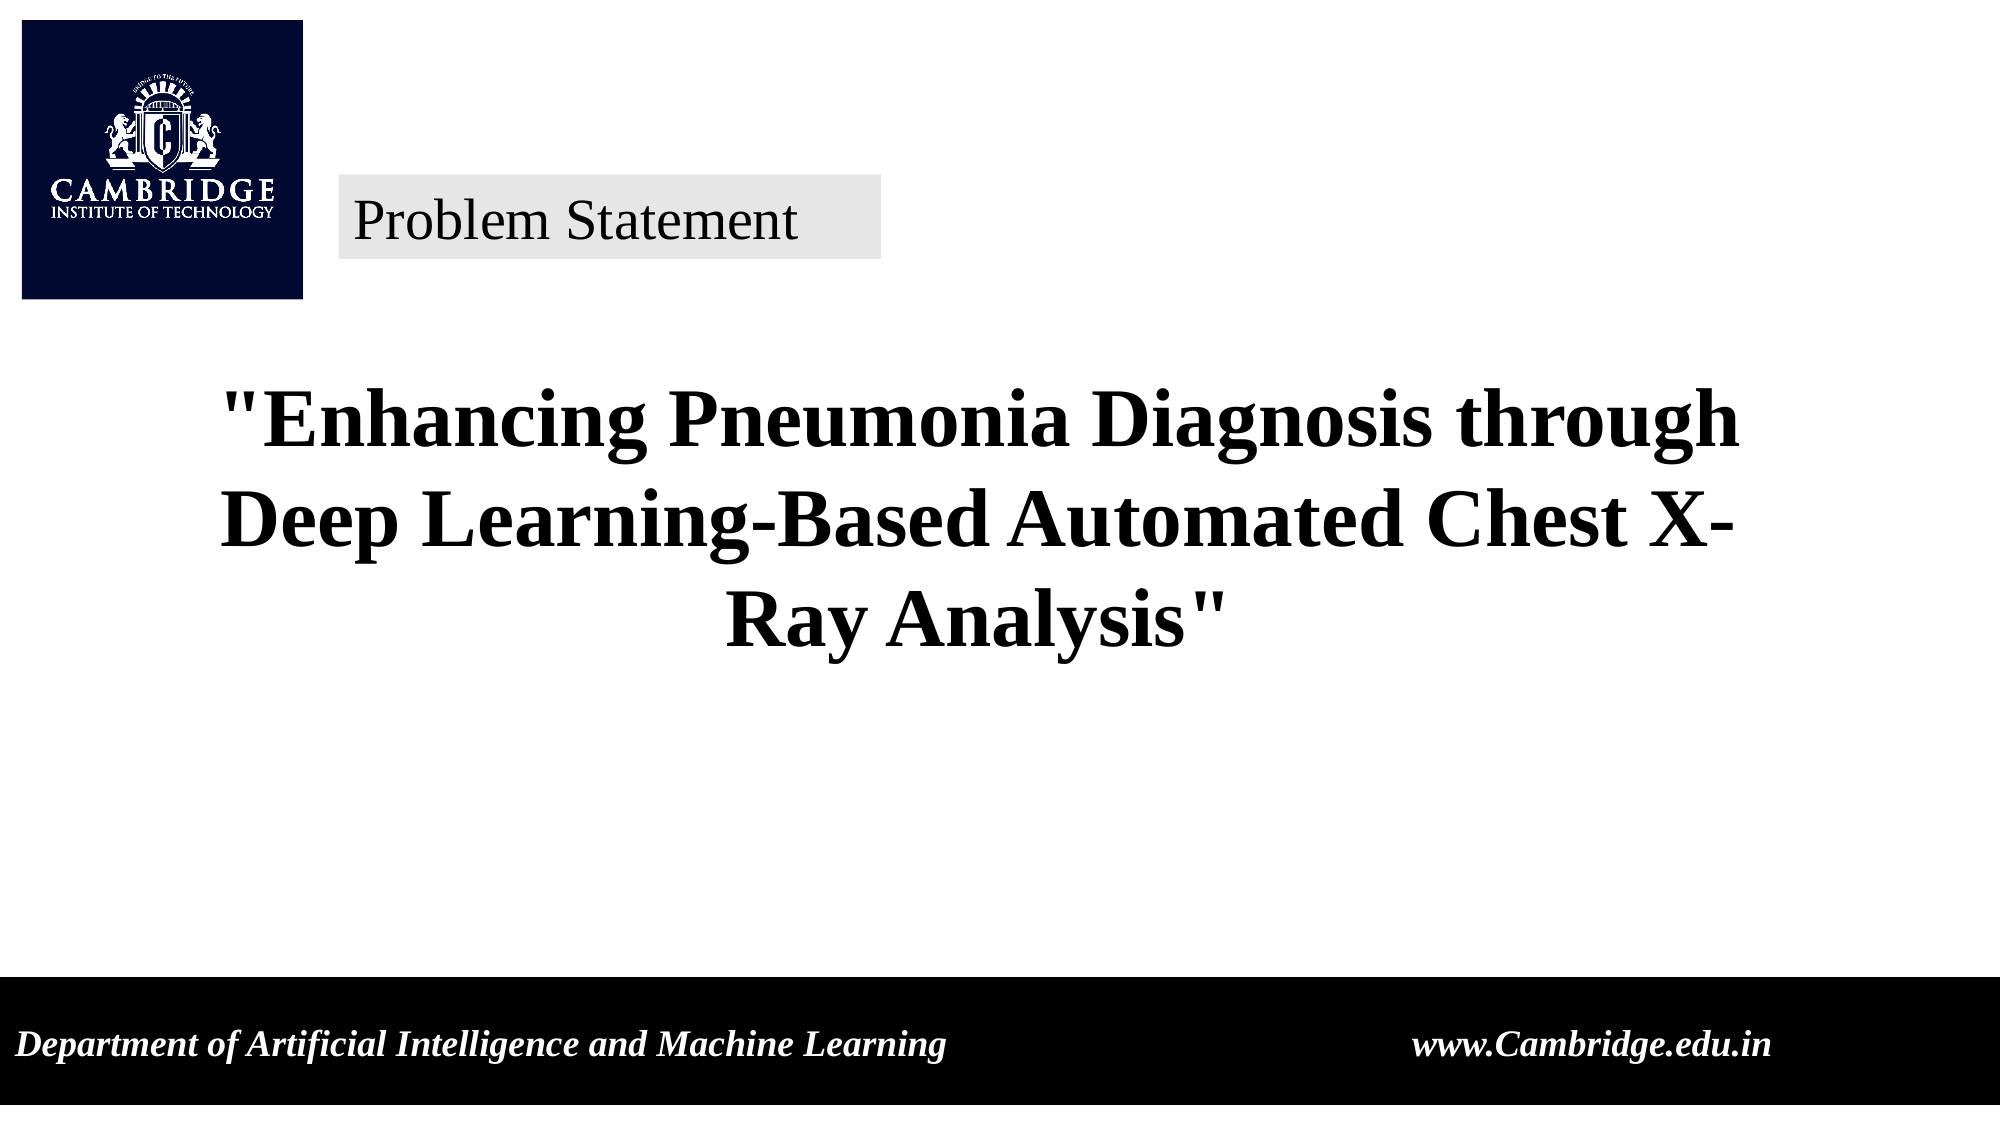

Problem Statement
"Enhancing Pneumonia Diagnosis through Deep Learning-Based Automated Chest X-Ray Analysis"
Department of Artificial Intelligence and Machine Learning                                                 www.Cambridge.edu.in